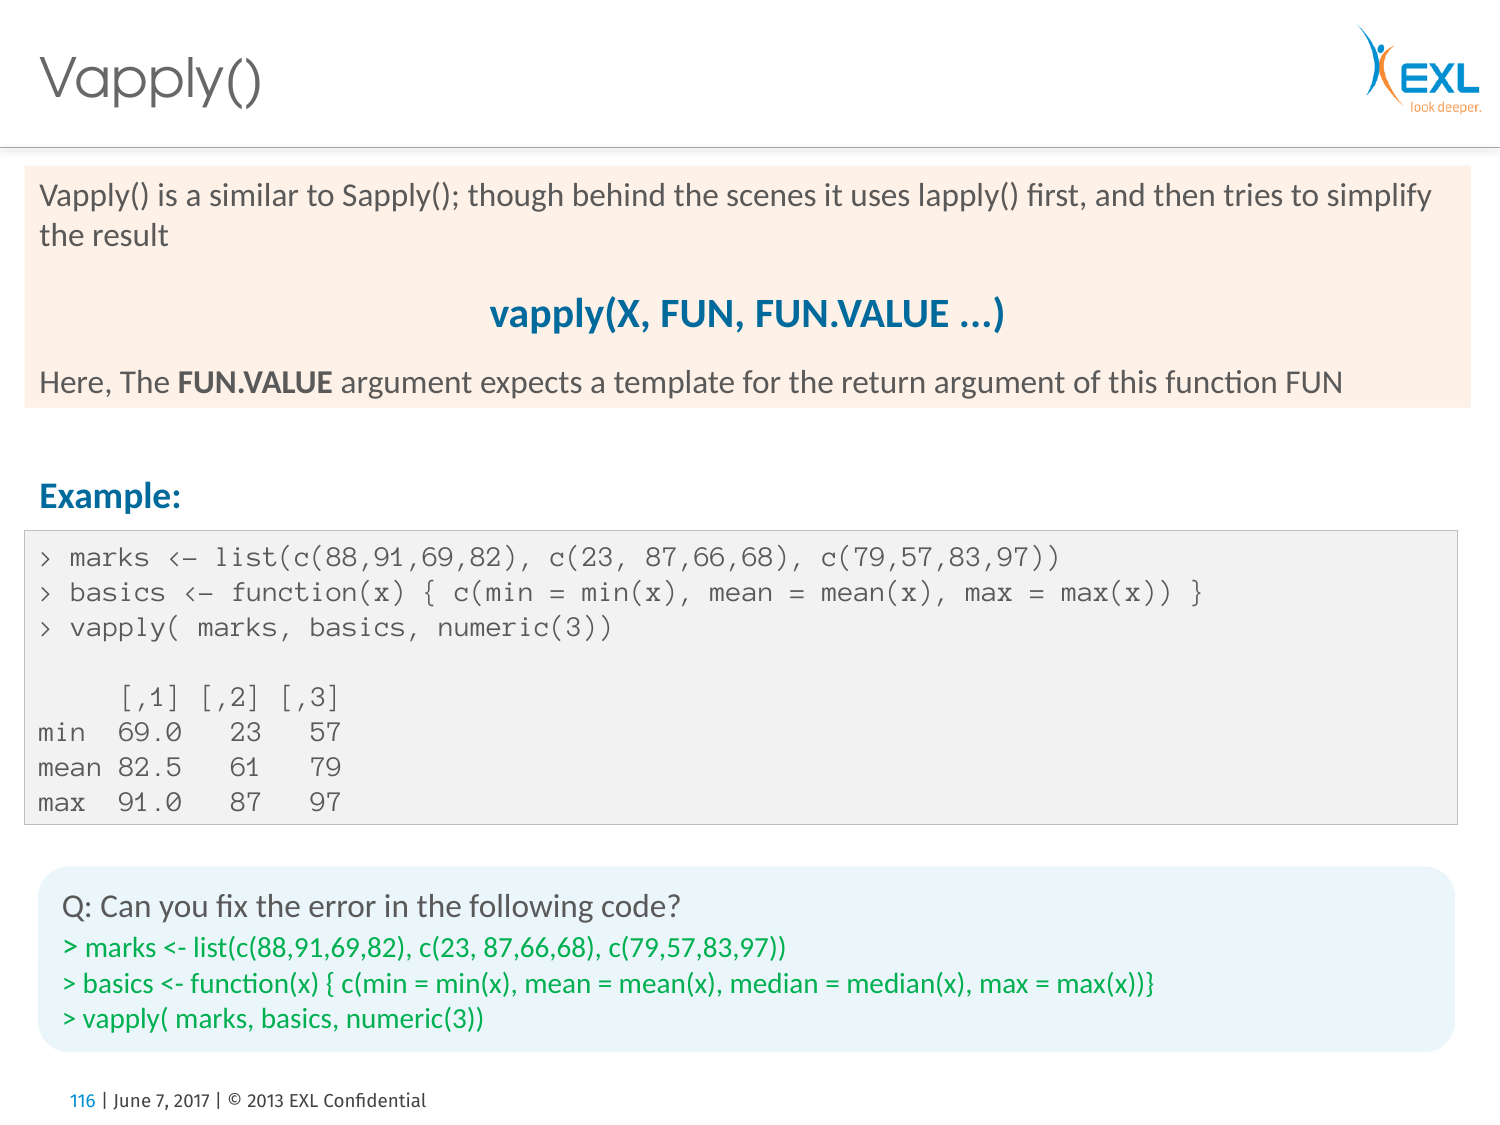

# Vapply()
Vapply() is a similar to Sapply(); though behind the scenes it uses lapply() first, and then tries to simplify the result

vapply(X, FUN, FUN.VALUE ...)

Here, The FUN.VALUE argument expects a template for the return argument of this function FUN
Example:
> marks <- list(c(88,91,69,82), c(23, 87,66,68), c(79,57,83,97))
> basics <- function(x) { c(min = min(x), mean = mean(x), max = max(x)) }
> vapply( marks, basics, numeric(3))

     [,1] [,2] [,3]
min  69.0   23   57
mean 82.5   61   79
max  91.0   87   97
Q: Can you fix the error in the following code?
> marks <- list(c(88,91,69,82), c(23, 87,66,68), c(79,57,83,97))
> basics <- function(x) { c(min = min(x), mean = mean(x), median = median(x), max = max(x))}
> vapply( marks, basics, numeric(3))